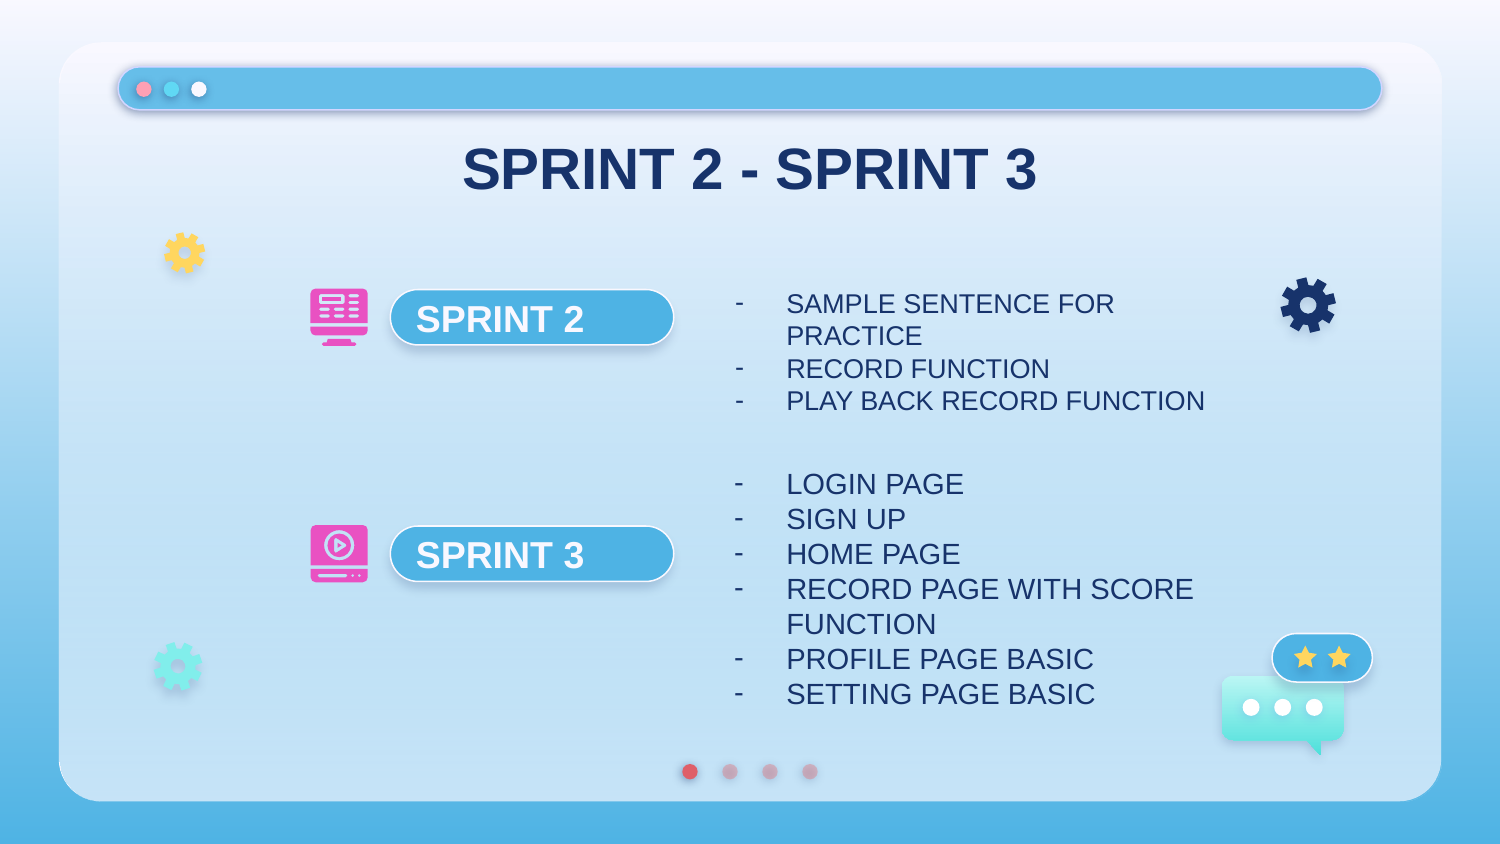

# SPRINT 2 - SPRINT 3

SAMPLE SENTENCE FOR PRACTICE
RECORD FUNCTION
PLAY BACK RECORD FUNCTION

SPRINT 2
LOGIN PAGE
SIGN UP
HOME PAGE
RECORD PAGE WITH SCORE FUNCTION
PROFILE PAGE BASIC
SETTING PAGE BASIC

SPRINT 3